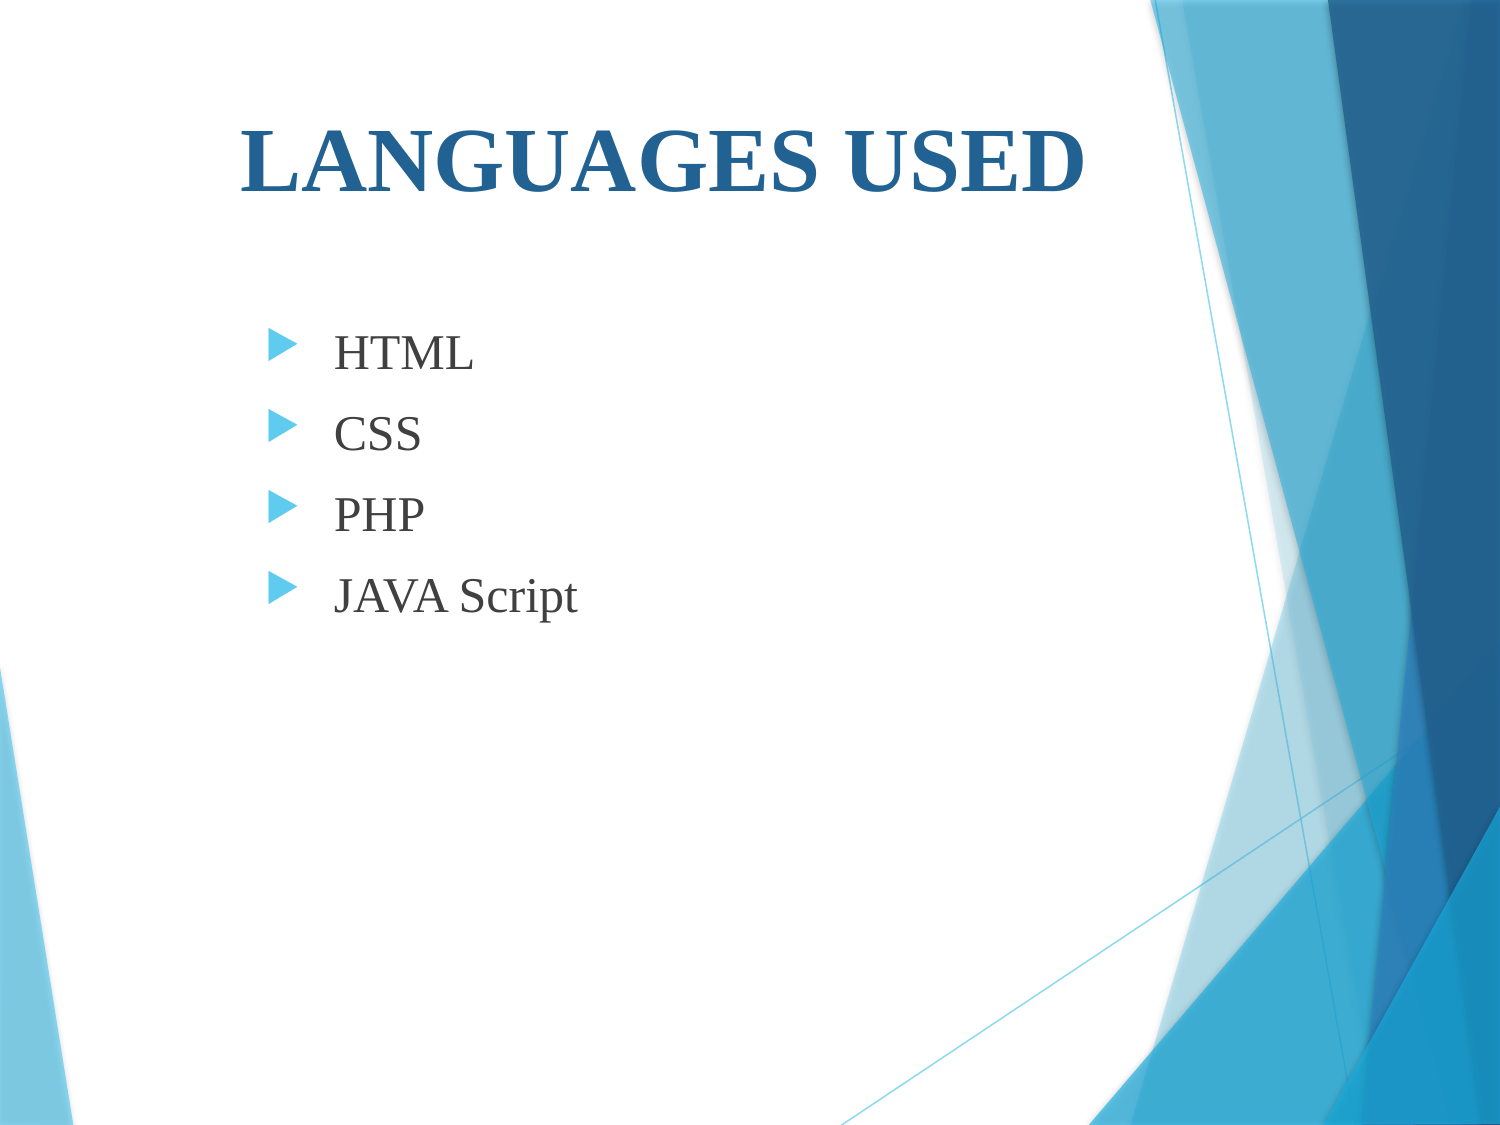

# LANGUAGES USED
 HTML
 CSS
 PHP
 JAVA Script